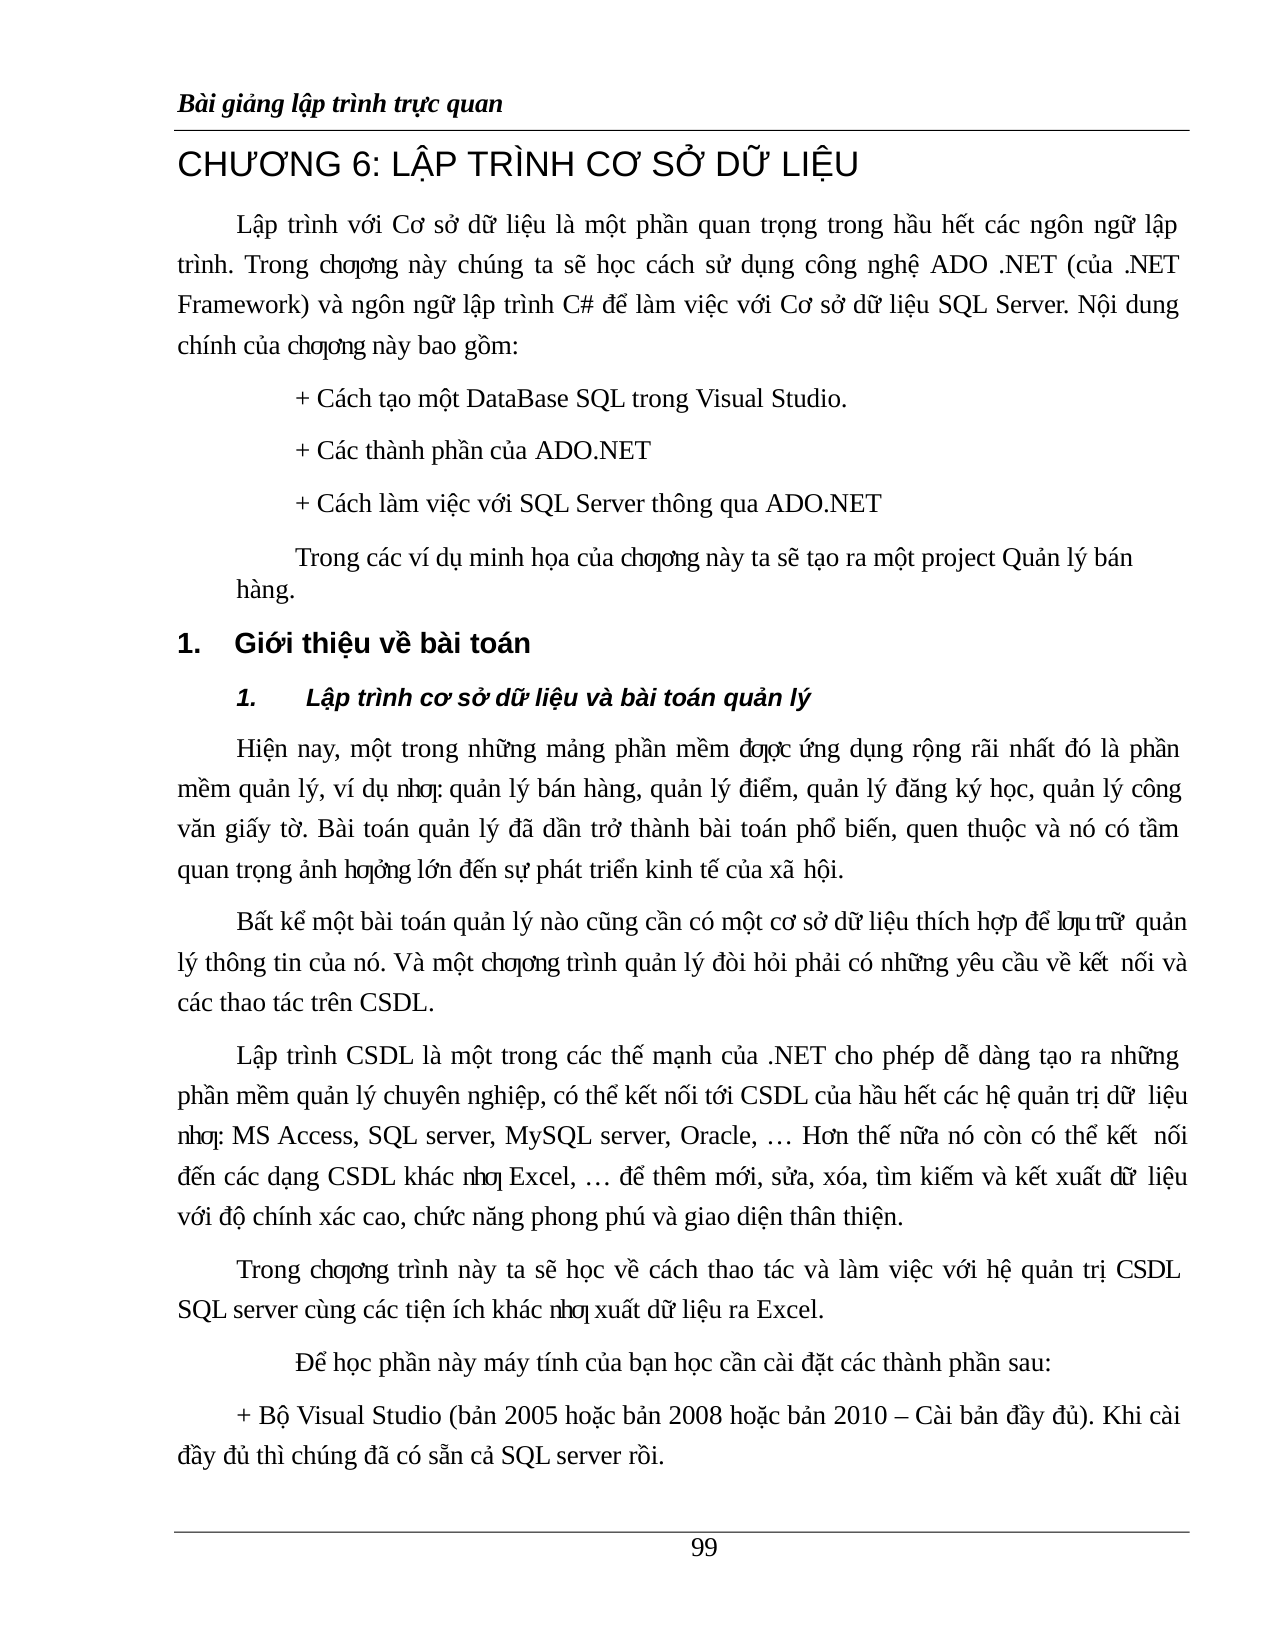

Bài giảng lập trình trực quan
CHƯƠNG 6: LẬP TRÌNH CƠ SỞ DỮ LIỆU
Lập trình với Cơ sở dữ liệu là một phần quan trọng trong hầu hết các ngôn ngữ lập  trình. Trong chƣơng này chúng ta sẽ học cách sử dụng công nghệ ADO .NET (của .NET  Framework) và ngôn ngữ lập trình C# để làm việc với Cơ sở dữ liệu SQL Server. Nội dung  chính của chƣơng này bao gồm:
+ Cách tạo một DataBase SQL trong Visual Studio.
+ Các thành phần của ADO.NET
+ Cách làm việc với SQL Server thông qua ADO.NET
Trong các ví dụ minh họa của chƣơng này ta sẽ tạo ra một project Quản lý bán hàng.
Giới thiệu về bài toán
Lập trình cơ sở dữ liệu và bài toán quản lý
Hiện nay, một trong những mảng phần mềm đƣợc ứng dụng rộng rãi nhất đó là phần  mềm quản lý, ví dụ nhƣ: quản lý bán hàng, quản lý điểm, quản lý đăng ký học, quản lý công  văn giấy tờ. Bài toán quản lý đã dần trở thành bài toán phổ biến, quen thuộc và nó có tầm  quan trọng ảnh hƣởng lớn đến sự phát triển kinh tế của xã hội.
Bất kể một bài toán quản lý nào cũng cần có một cơ sở dữ liệu thích hợp để lƣu trữ  quản lý thông tin của nó. Và một chƣơng trình quản lý đòi hỏi phải có những yêu cầu về kết  nối và các thao tác trên CSDL.
Lập trình CSDL là một trong các thế mạnh của .NET cho phép dễ dàng tạo ra những  phần mềm quản lý chuyên nghiệp, có thể kết nối tới CSDL của hầu hết các hệ quản trị dữ  liệu nhƣ: MS Access, SQL server, MySQL server, Oracle, … Hơn thế nữa nó còn có thể kết  nối đến các dạng CSDL khác nhƣ Excel, … để thêm mới, sửa, xóa, tìm kiếm và kết xuất dữ  liệu với độ chính xác cao, chức năng phong phú và giao diện thân thiện.
Trong chƣơng trình này ta sẽ học về cách thao tác và làm việc với hệ quản trị CSDL  SQL server cùng các tiện ích khác nhƣ xuất dữ liệu ra Excel.
Để học phần này máy tính của bạn học cần cài đặt các thành phần sau:
+ Bộ Visual Studio (bản 2005 hoặc bản 2008 hoặc bản 2010 – Cài bản đầy đủ). Khi cài  đầy đủ thì chúng đã có sẵn cả SQL server rồi.
99